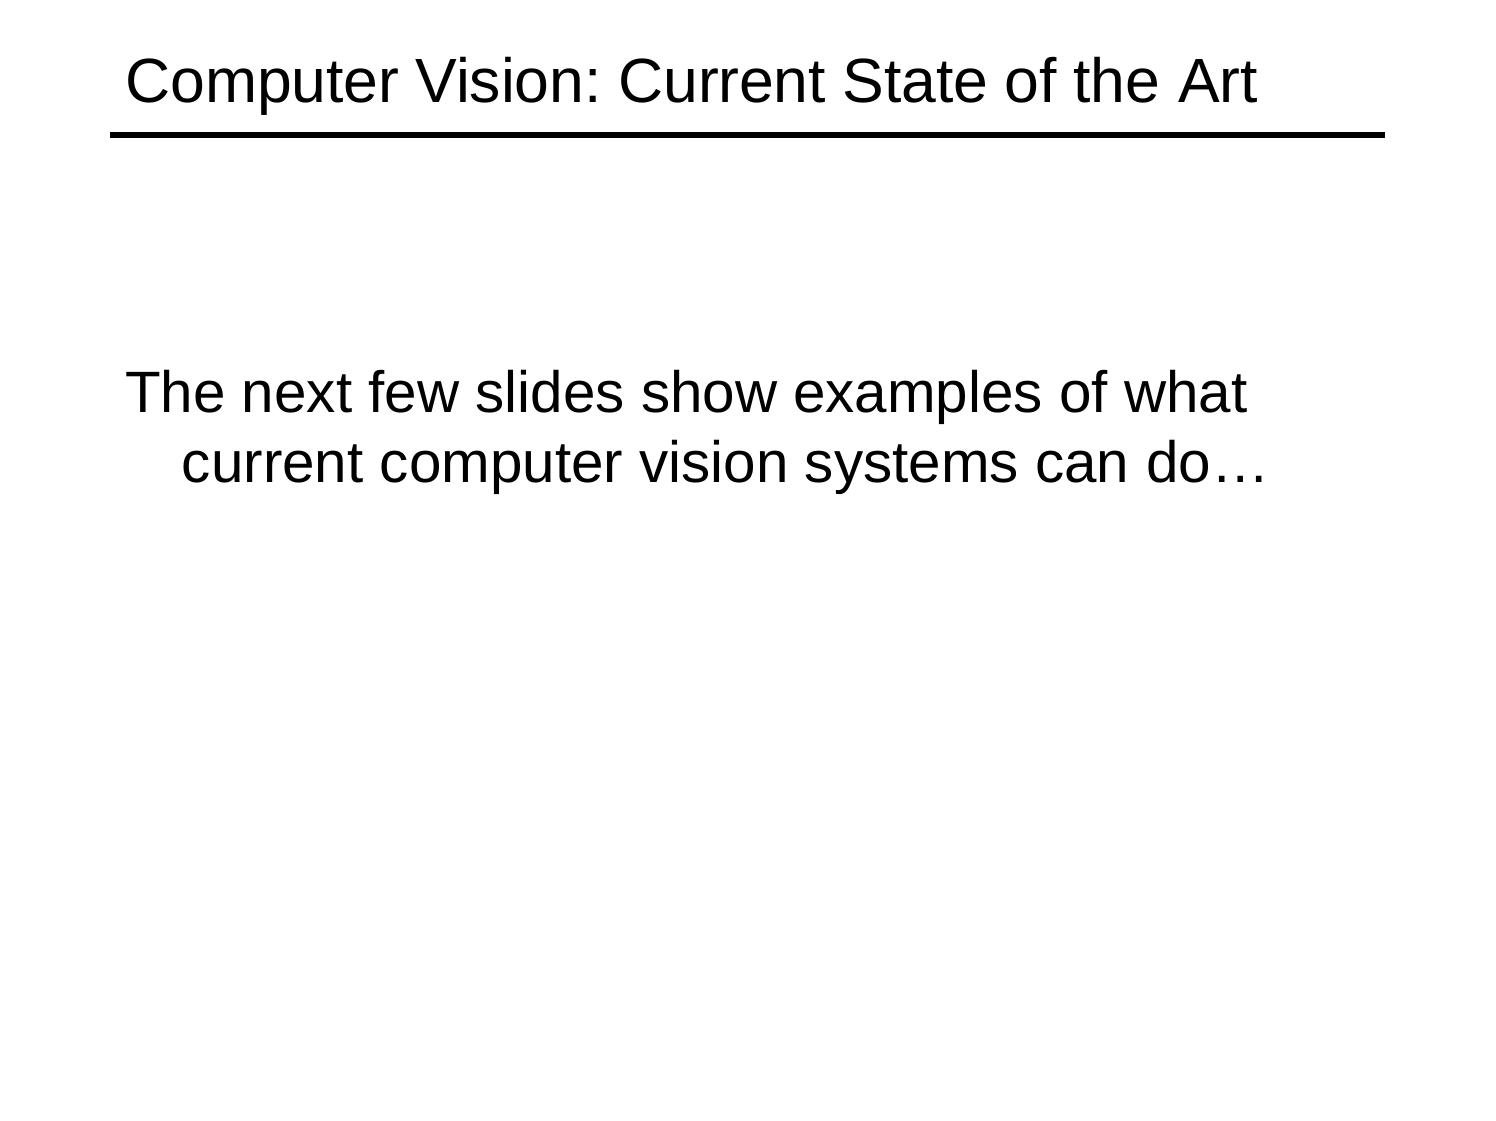

Computer Vision: Current State of the Art
The next few slides show examples of what  current computer vision systems can do…